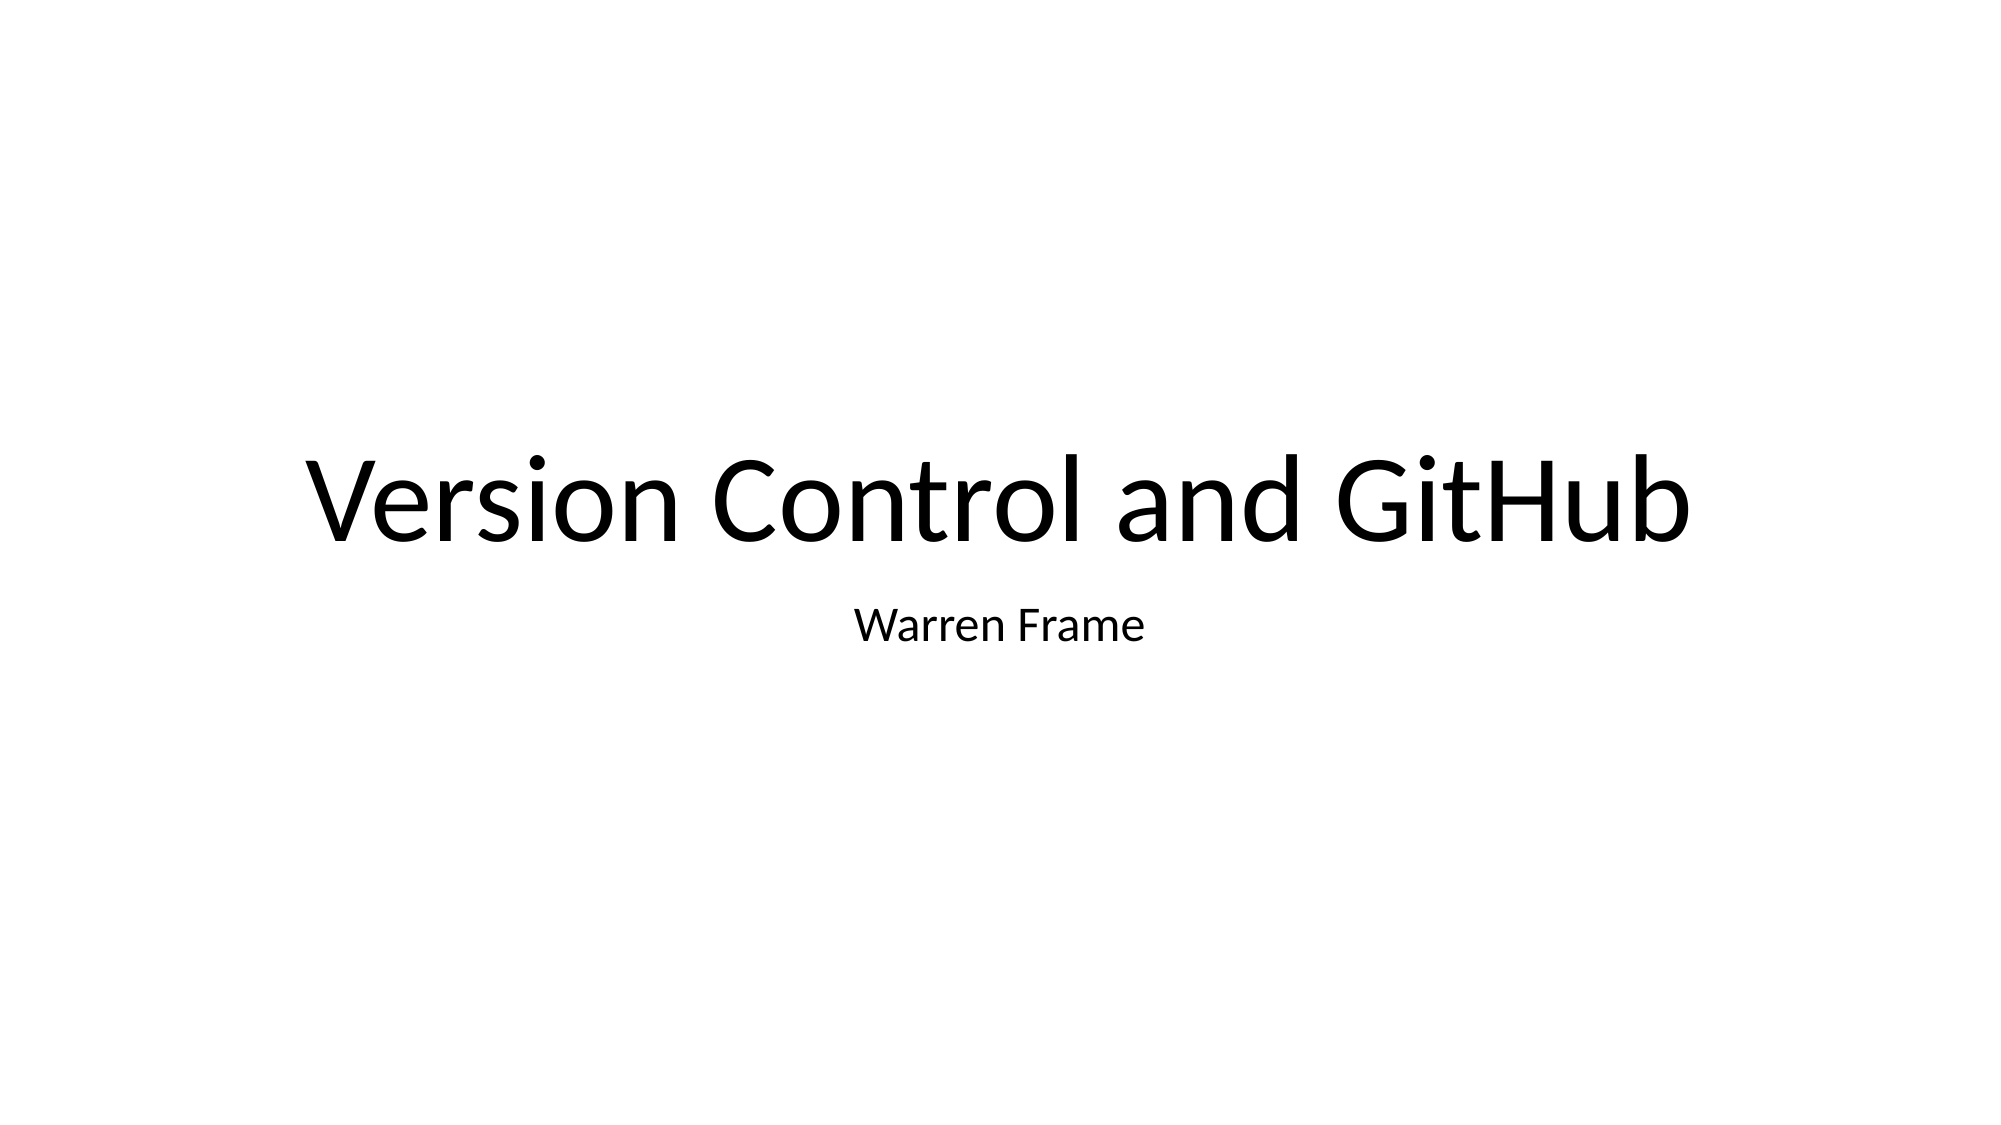

# Version Control and GitHub
Warren Frame